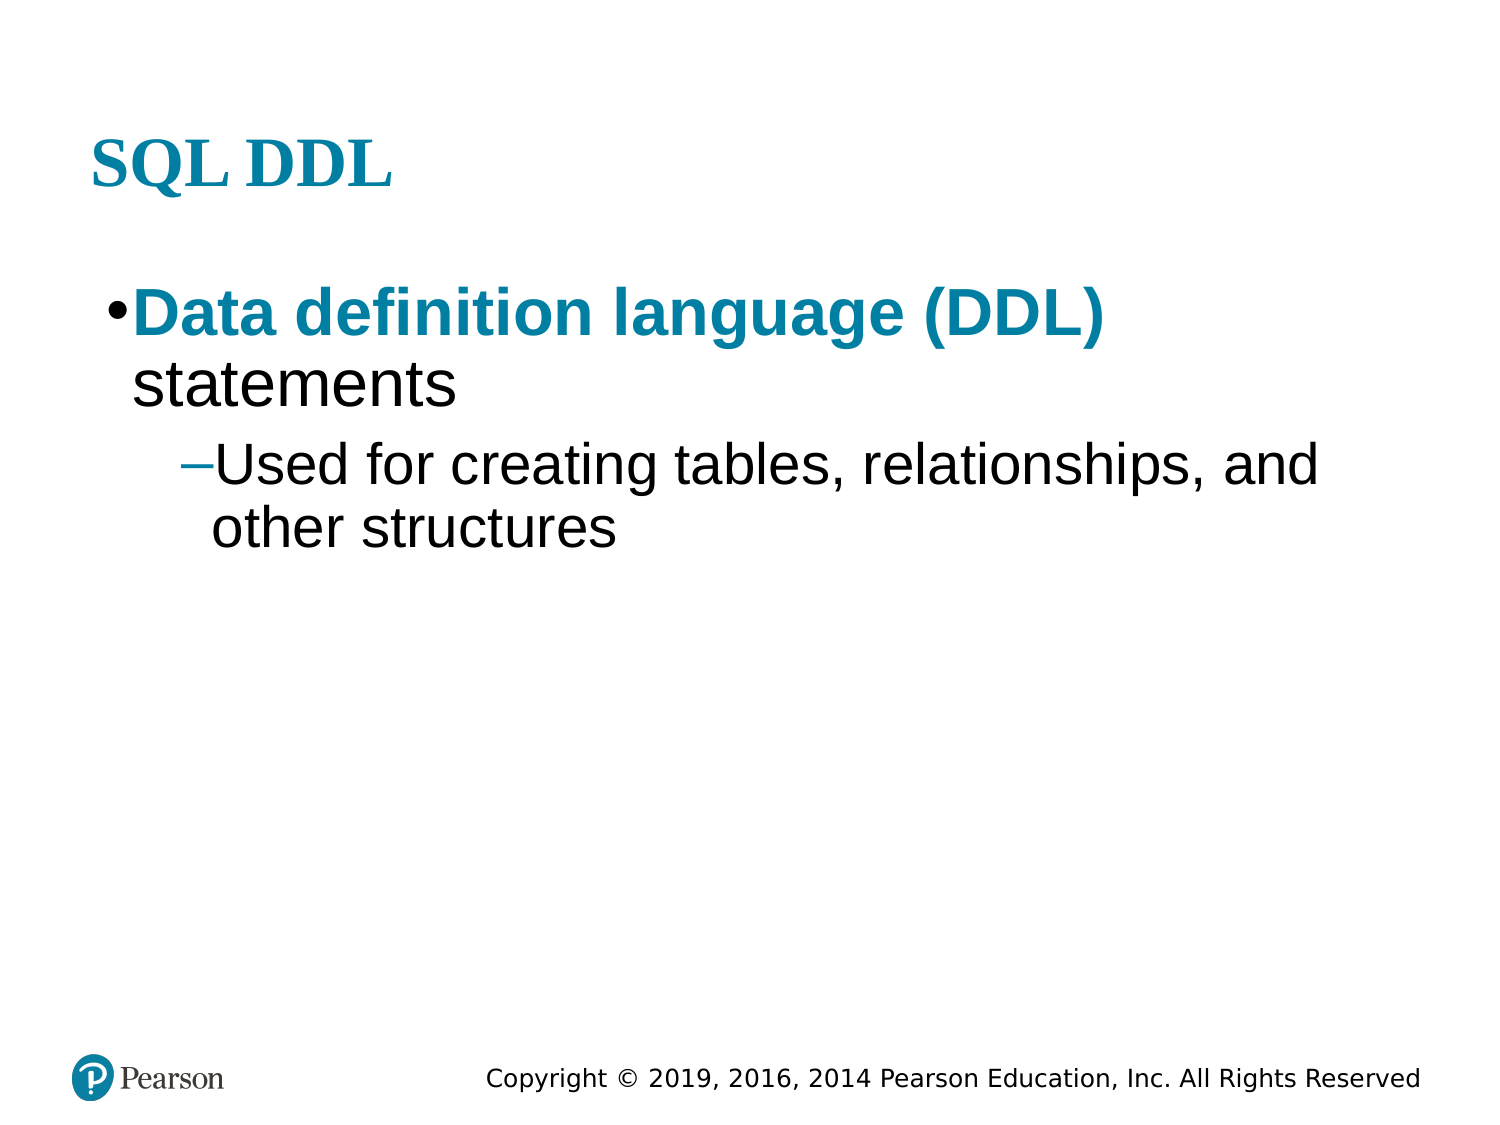

# SQL DDL
Data definition language (DDL) statements
Used for creating tables, relationships, and other structures